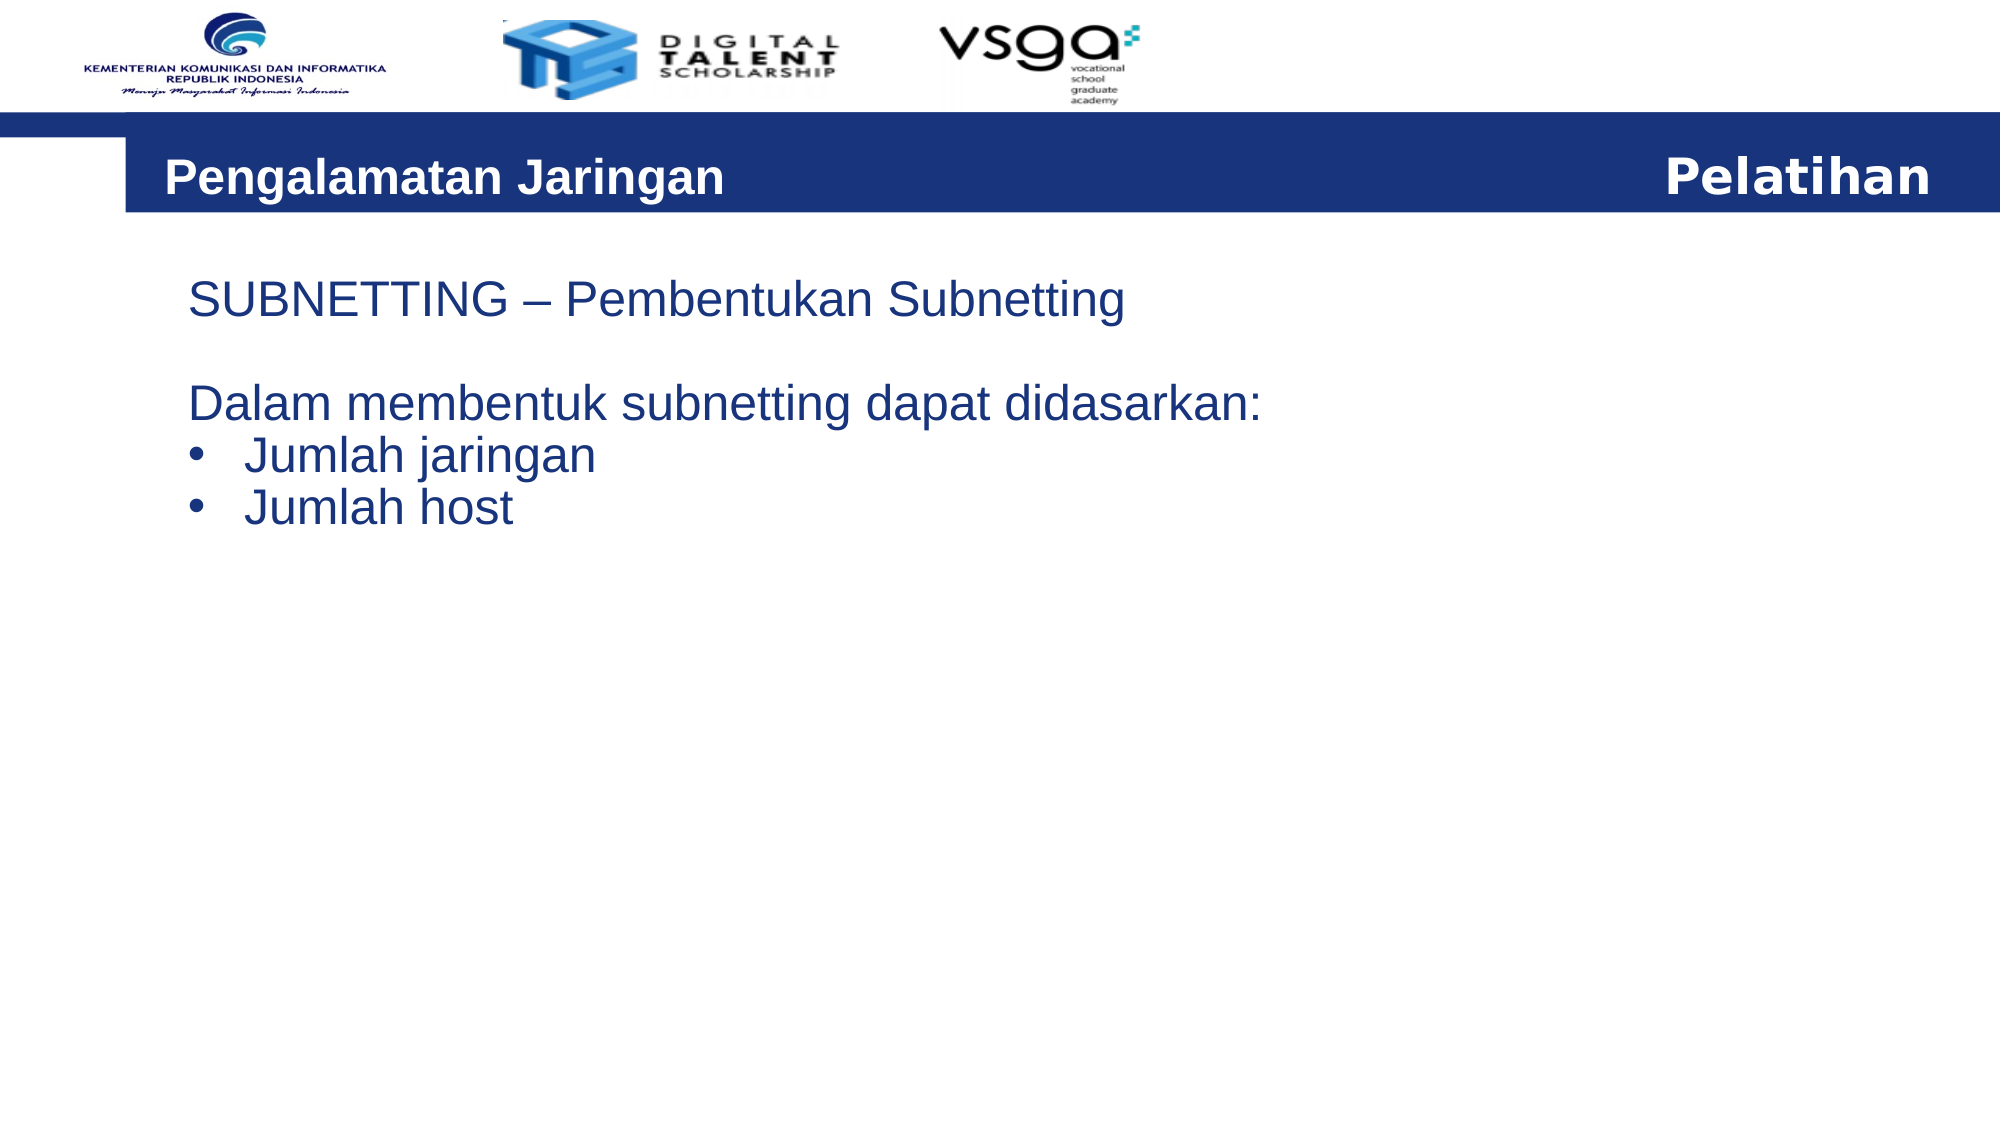

Pengalamatan Jaringan 	 						Pelatihan
SUBNETTING – Pembentukan Subnetting

Dalam membentuk subnetting dapat didasarkan:
Jumlah jaringan
Jumlah host